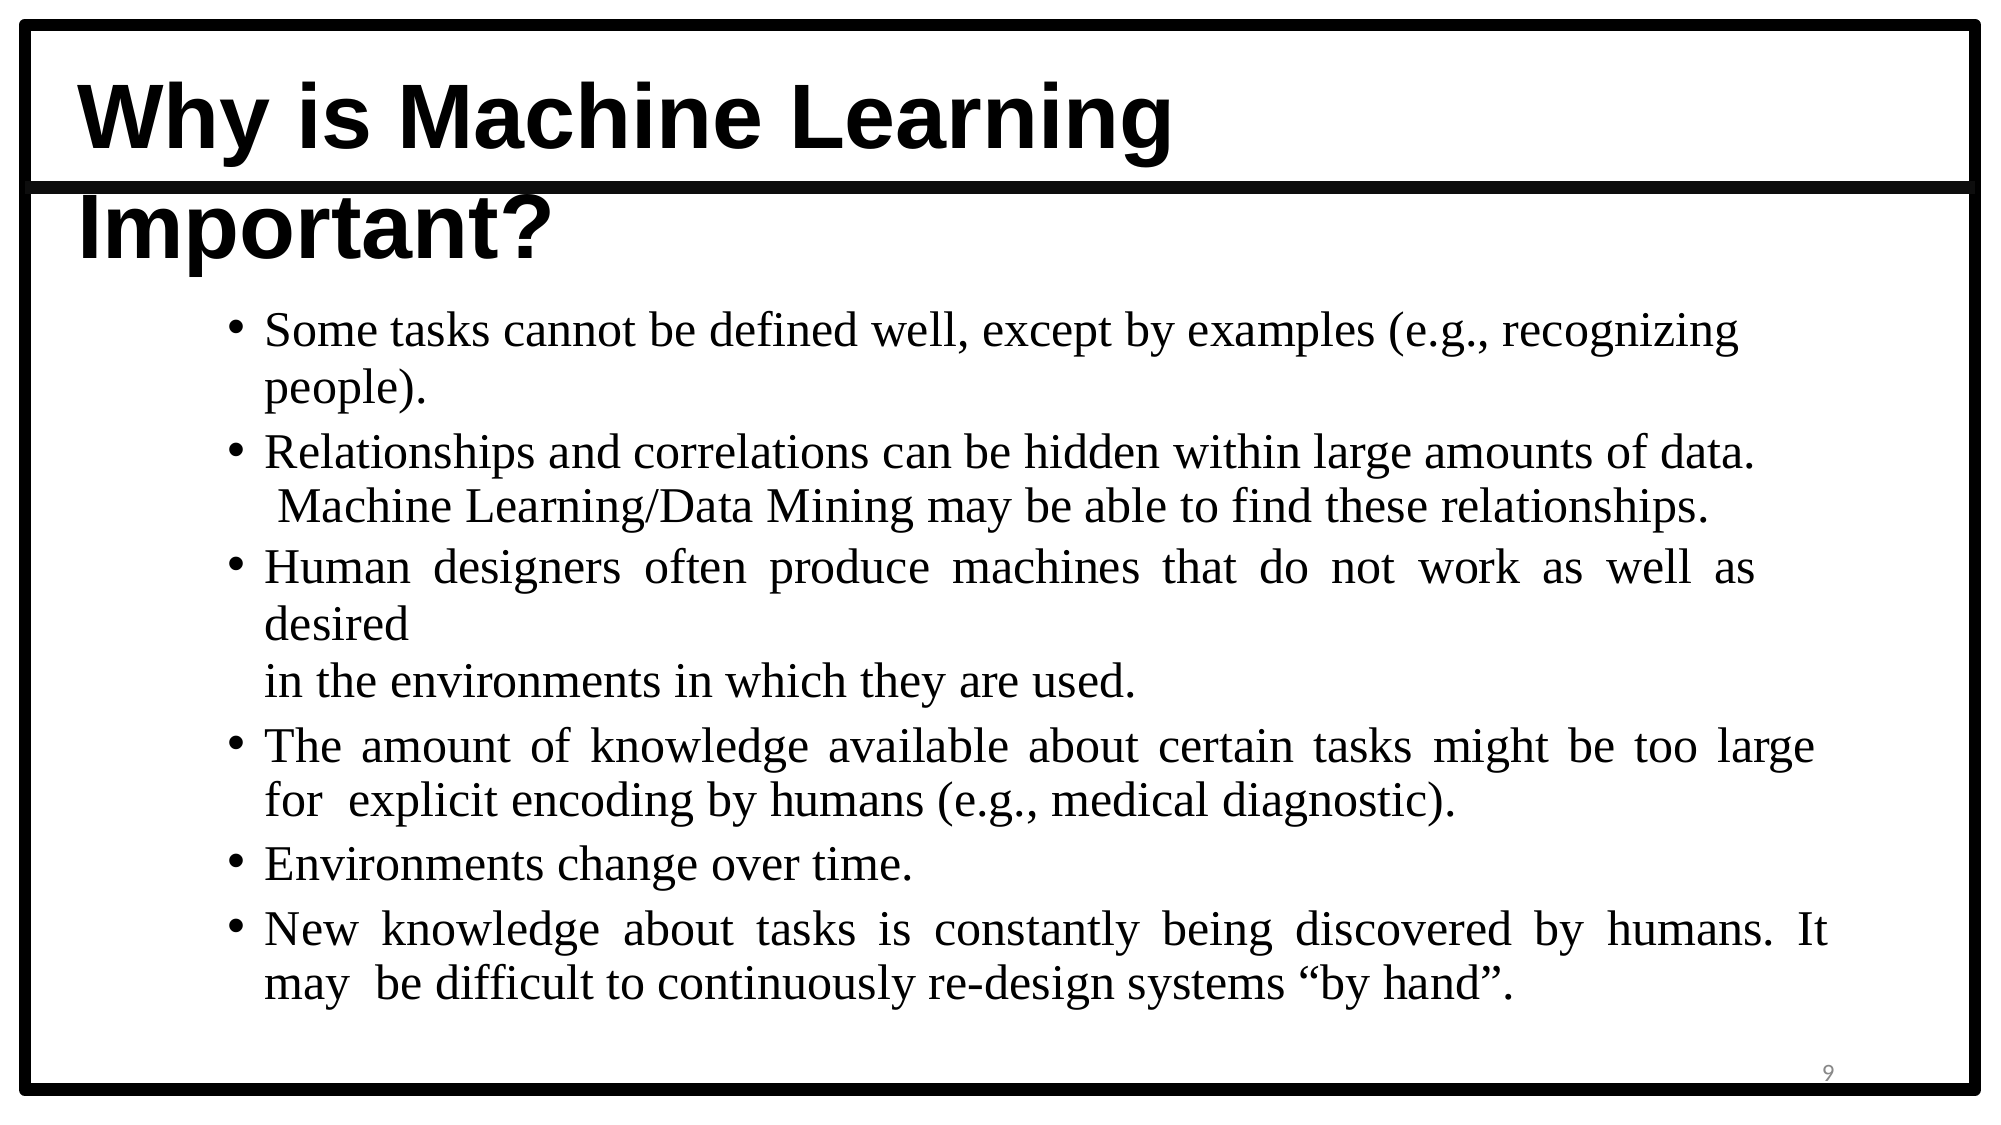

# Why is Machine Learning Important?
Some tasks cannot be defined well, except by examples (e.g., recognizing
people).
Relationships and correlations can be hidden within large amounts of data.  Machine Learning/Data Mining may be able to find these relationships.
Human designers often produce machines that do not work as well as desired
in the environments in which they are used.
The amount of knowledge available about certain tasks might be too large for  explicit encoding by humans (e.g., medical diagnostic).
Environments change over time.
New knowledge about tasks is constantly being discovered by humans. It may  be difficult to continuously re-design systems “by hand”.
9